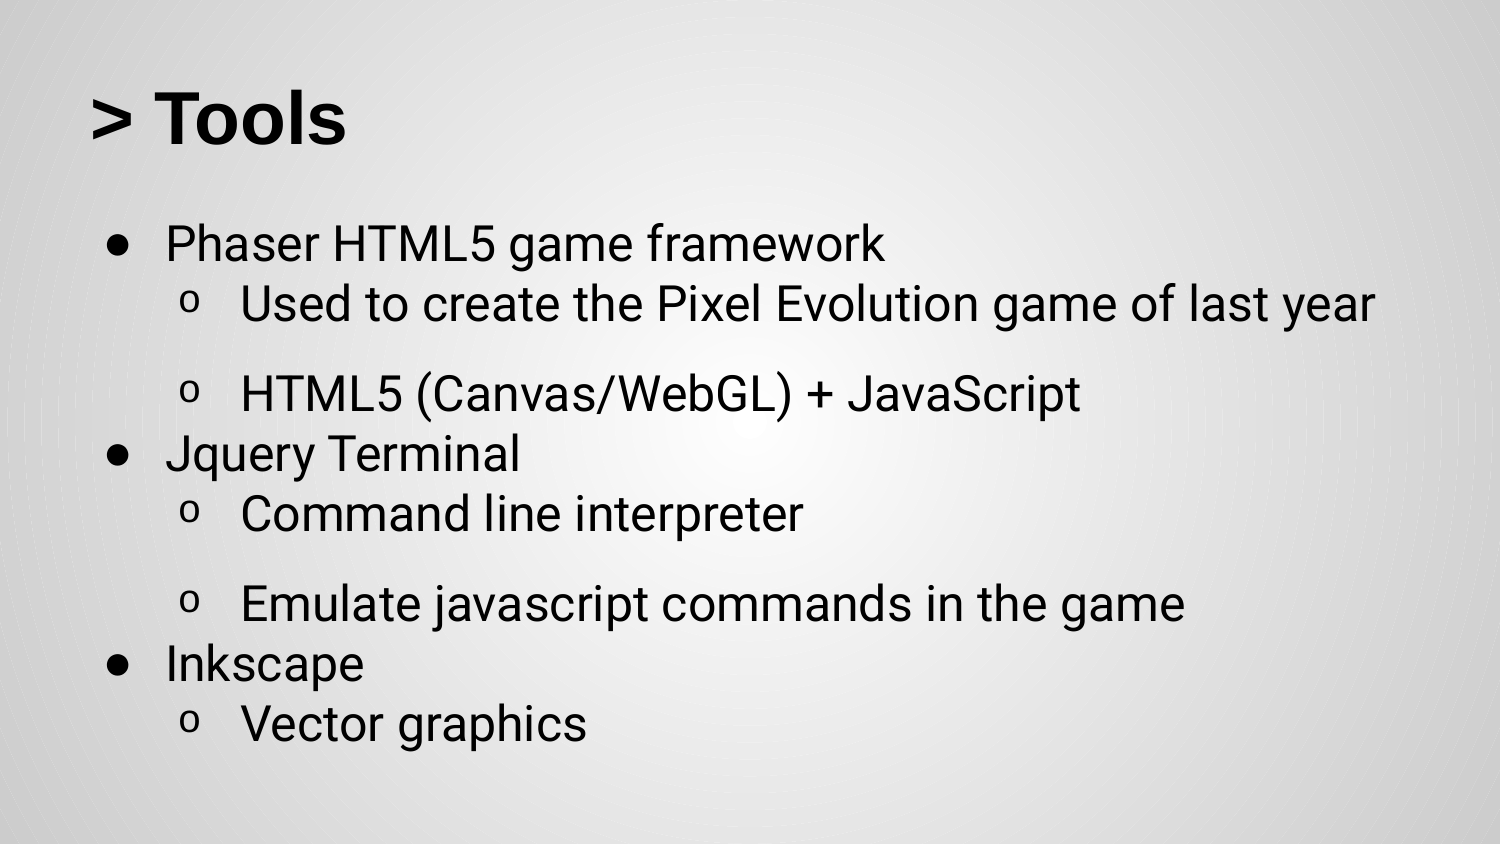

# > Tools
Phaser HTML5 game framework
Used to create the Pixel Evolution game of last year
HTML5 (Canvas/WebGL) + JavaScript
Jquery Terminal
Command line interpreter
Emulate javascript commands in the game
Inkscape
Vector graphics